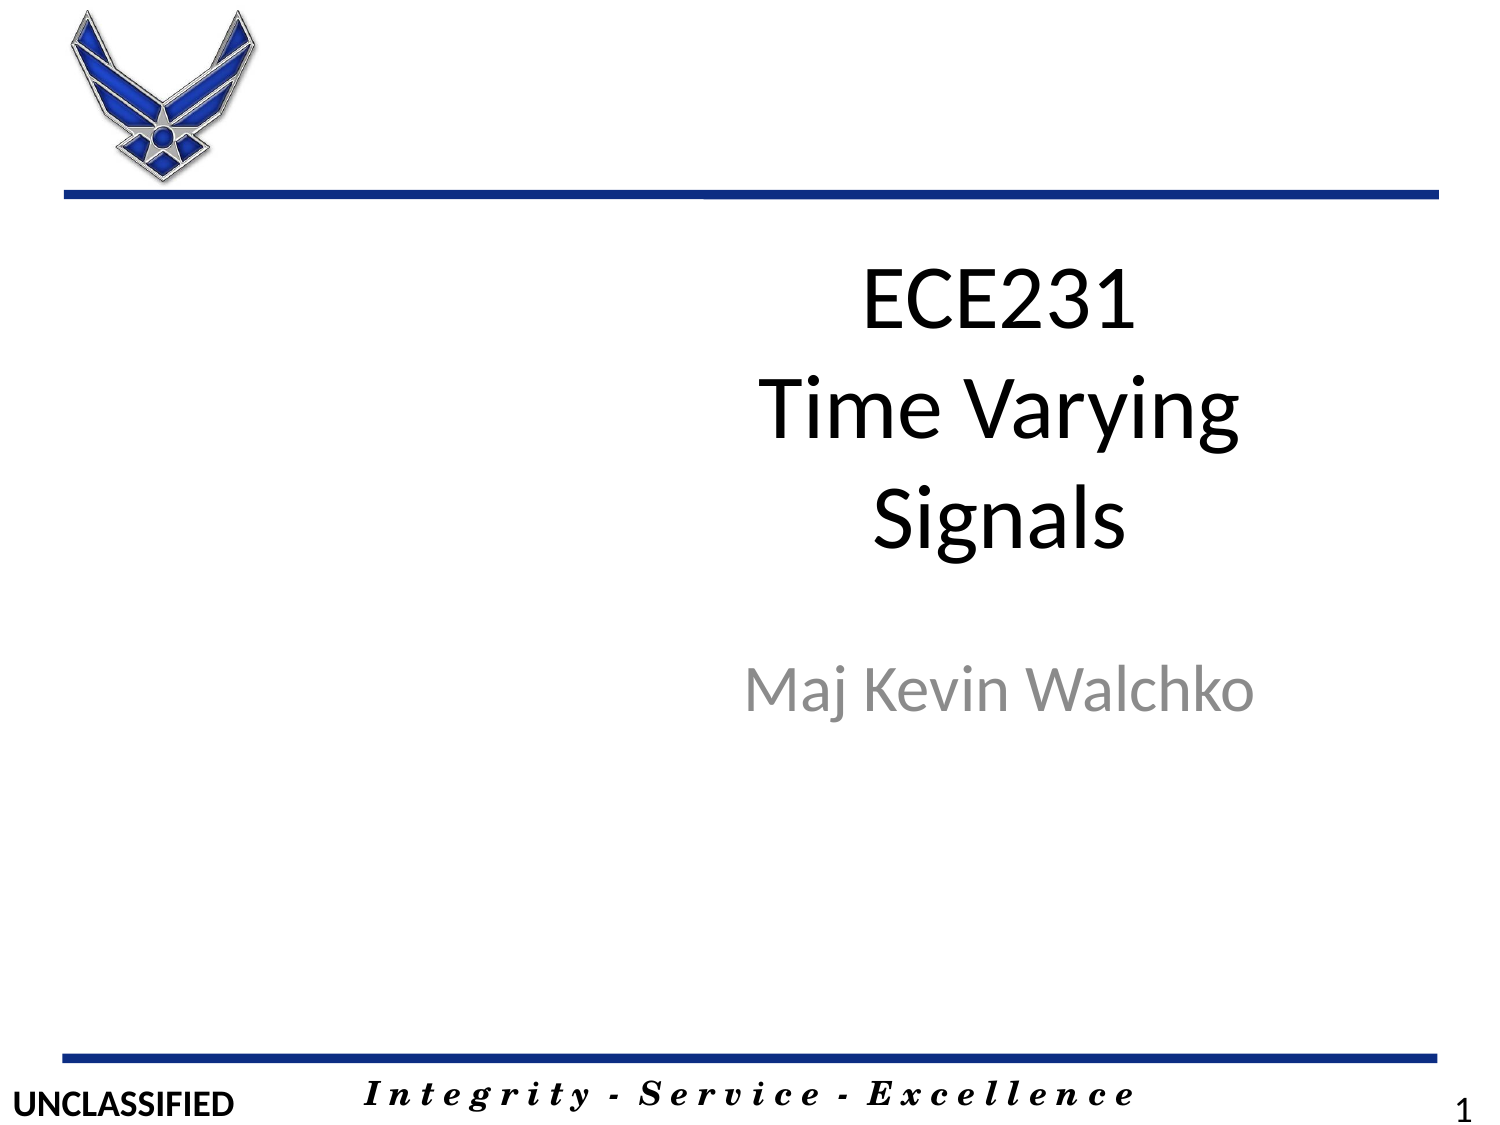

# ECE231 Time Varying Signals
Maj Kevin Walchko
1